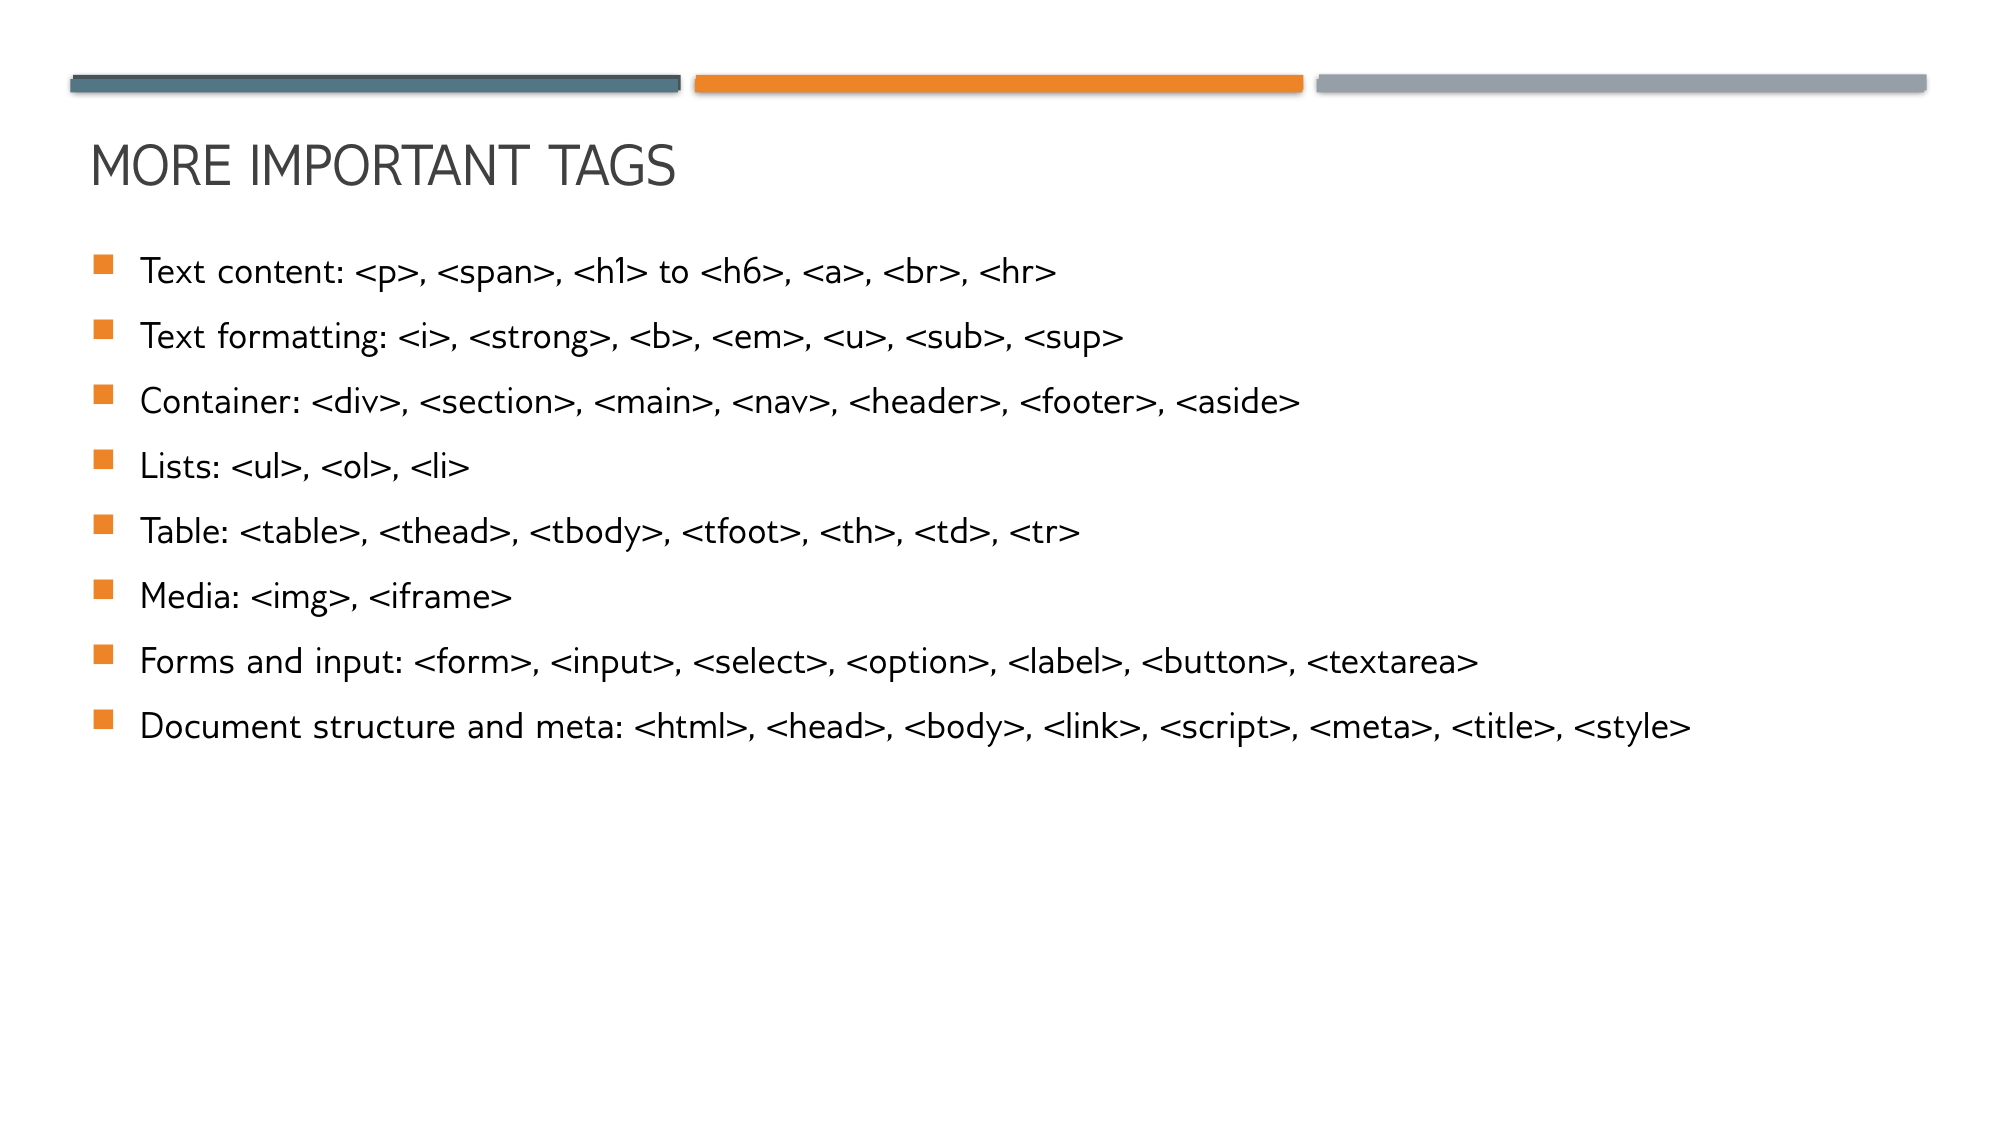

# More Important tags
Text content: <p>, <span>, <h1> to <h6>, <a>, <br>, <hr>
Text formatting: <i>, <strong>, <b>, <em>, <u>, <sub>, <sup>
Container: <div>, <section>, <main>, <nav>, <header>, <footer>, <aside>
Lists: <ul>, <ol>, <li>
Table: <table>, <thead>, <tbody>, <tfoot>, <th>, <td>, <tr>
Media: <img>, <iframe>
Forms and input: <form>, <input>, <select>, <option>, <label>, <button>, <textarea>
Document structure and meta: <html>, <head>, <body>, <link>, <script>, <meta>, <title>, <style>